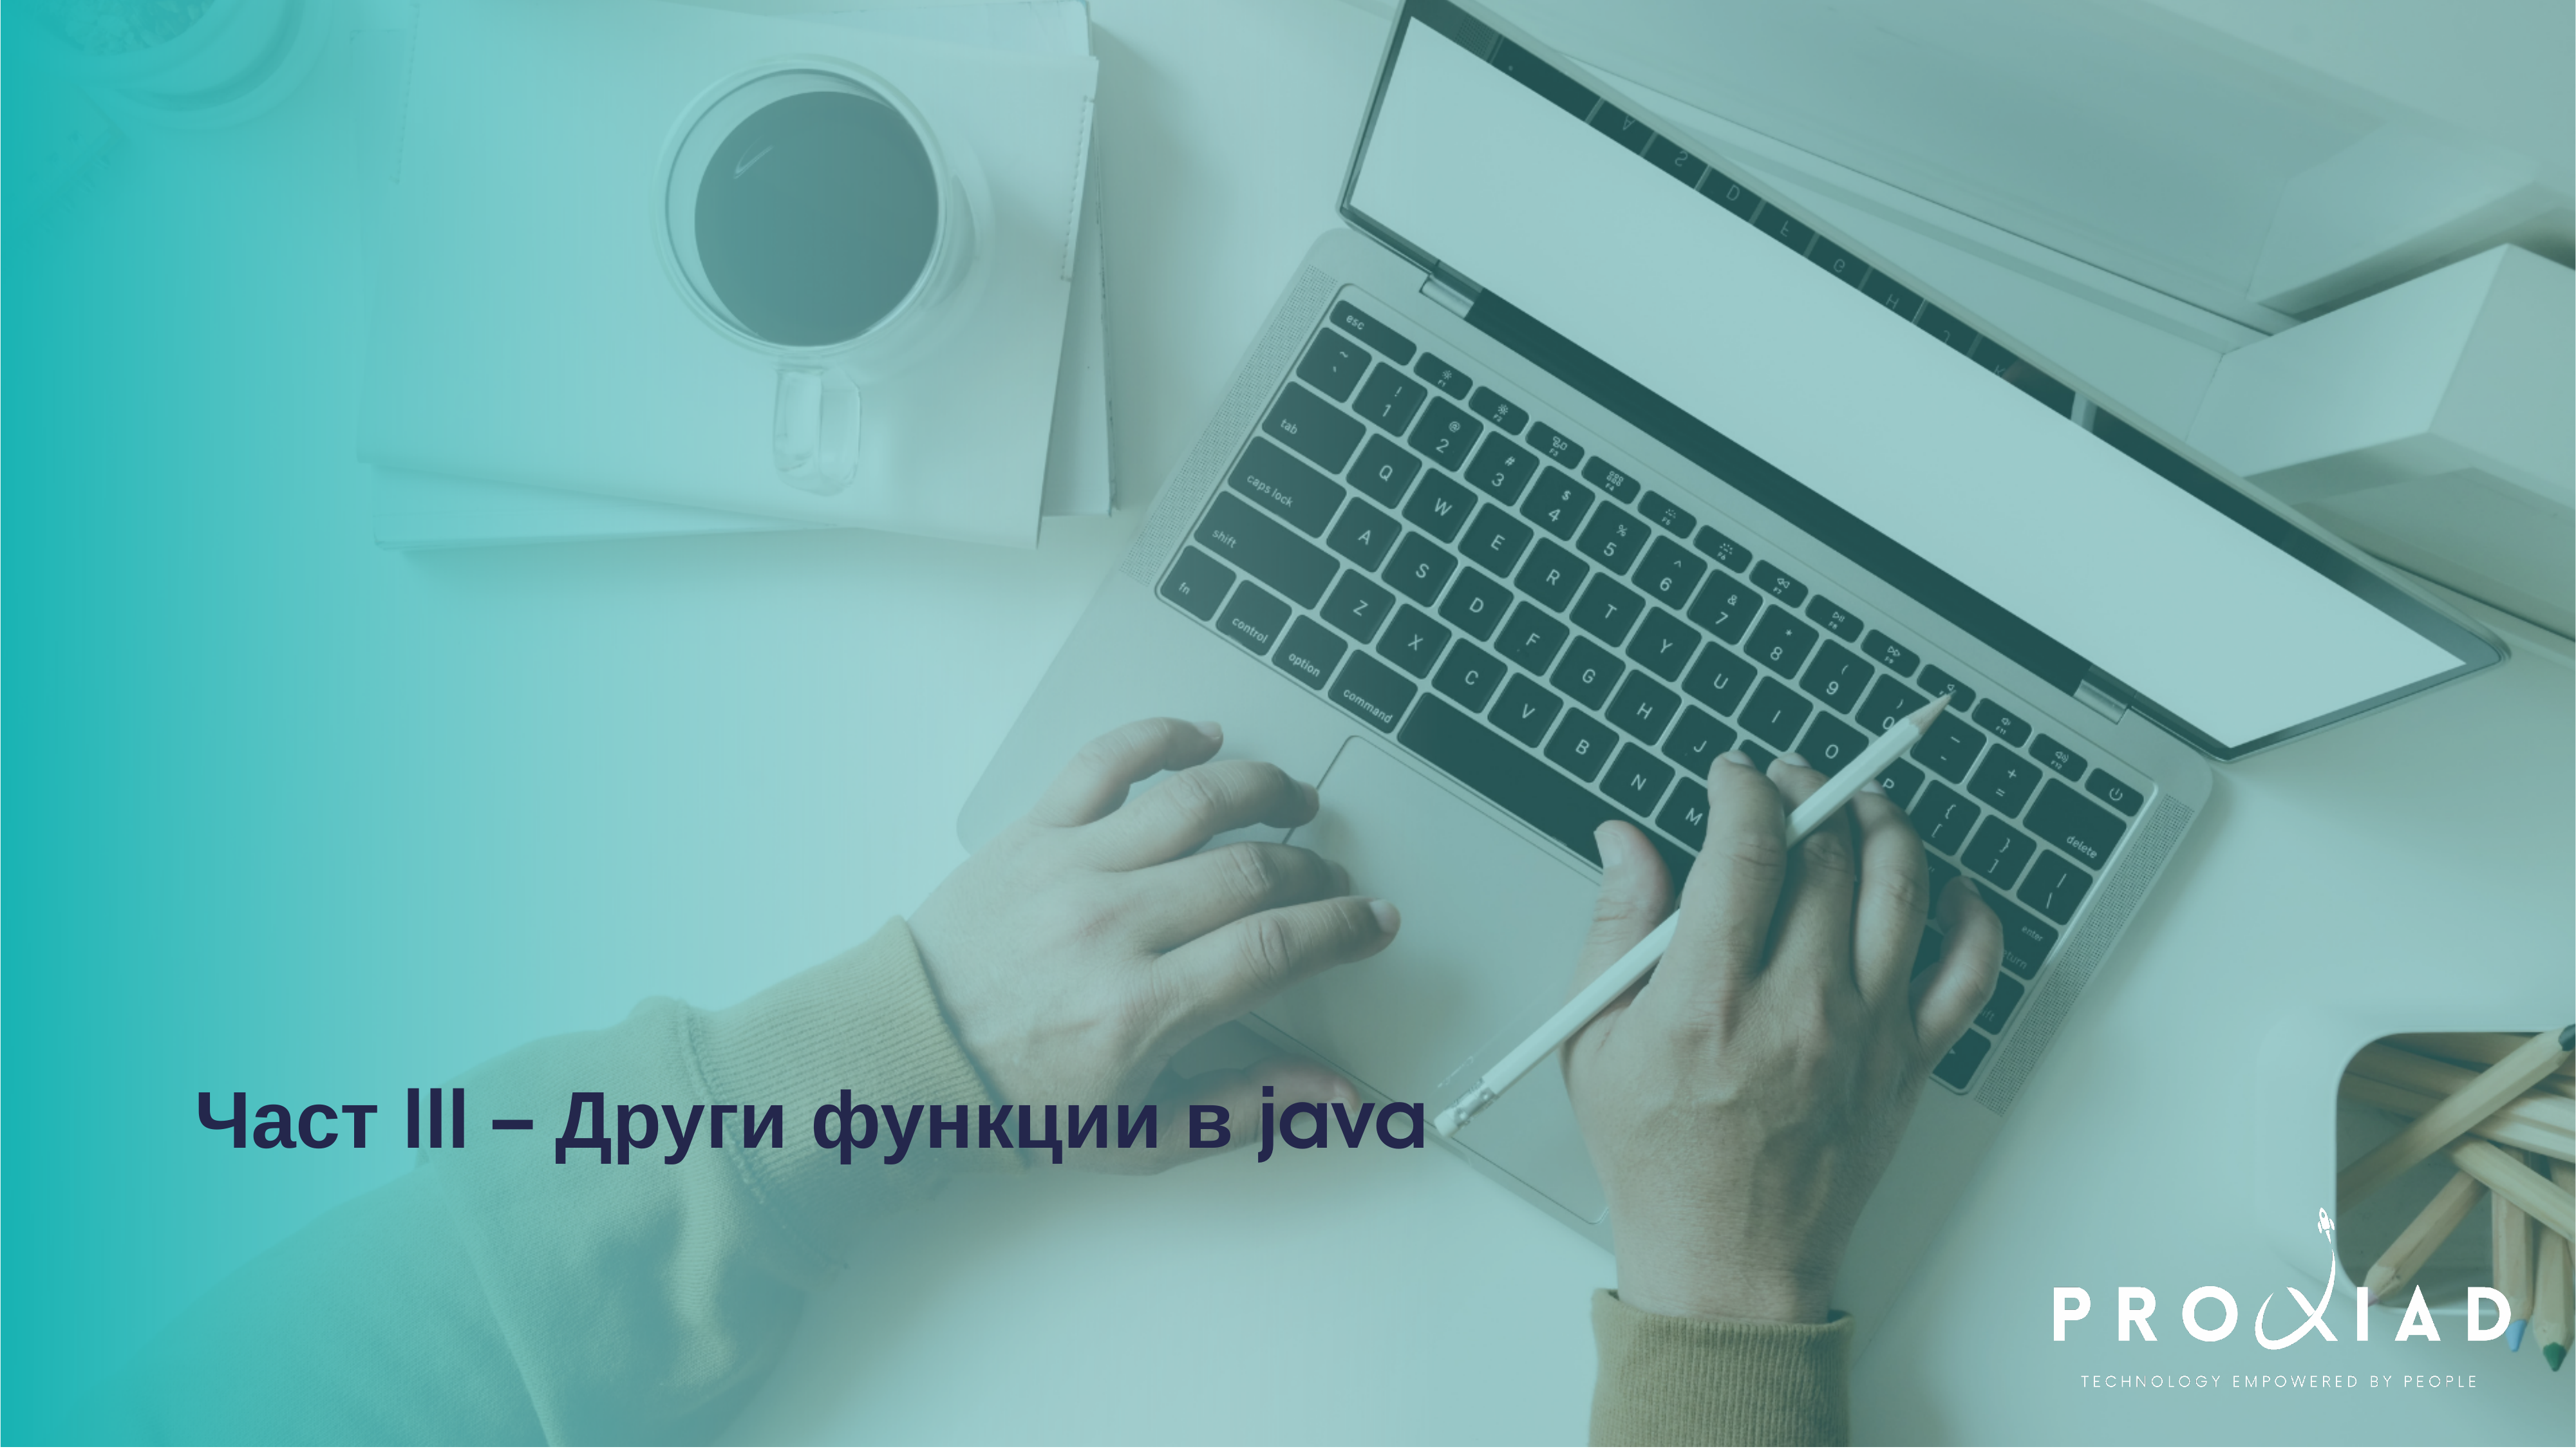

Част III – Други функции в java